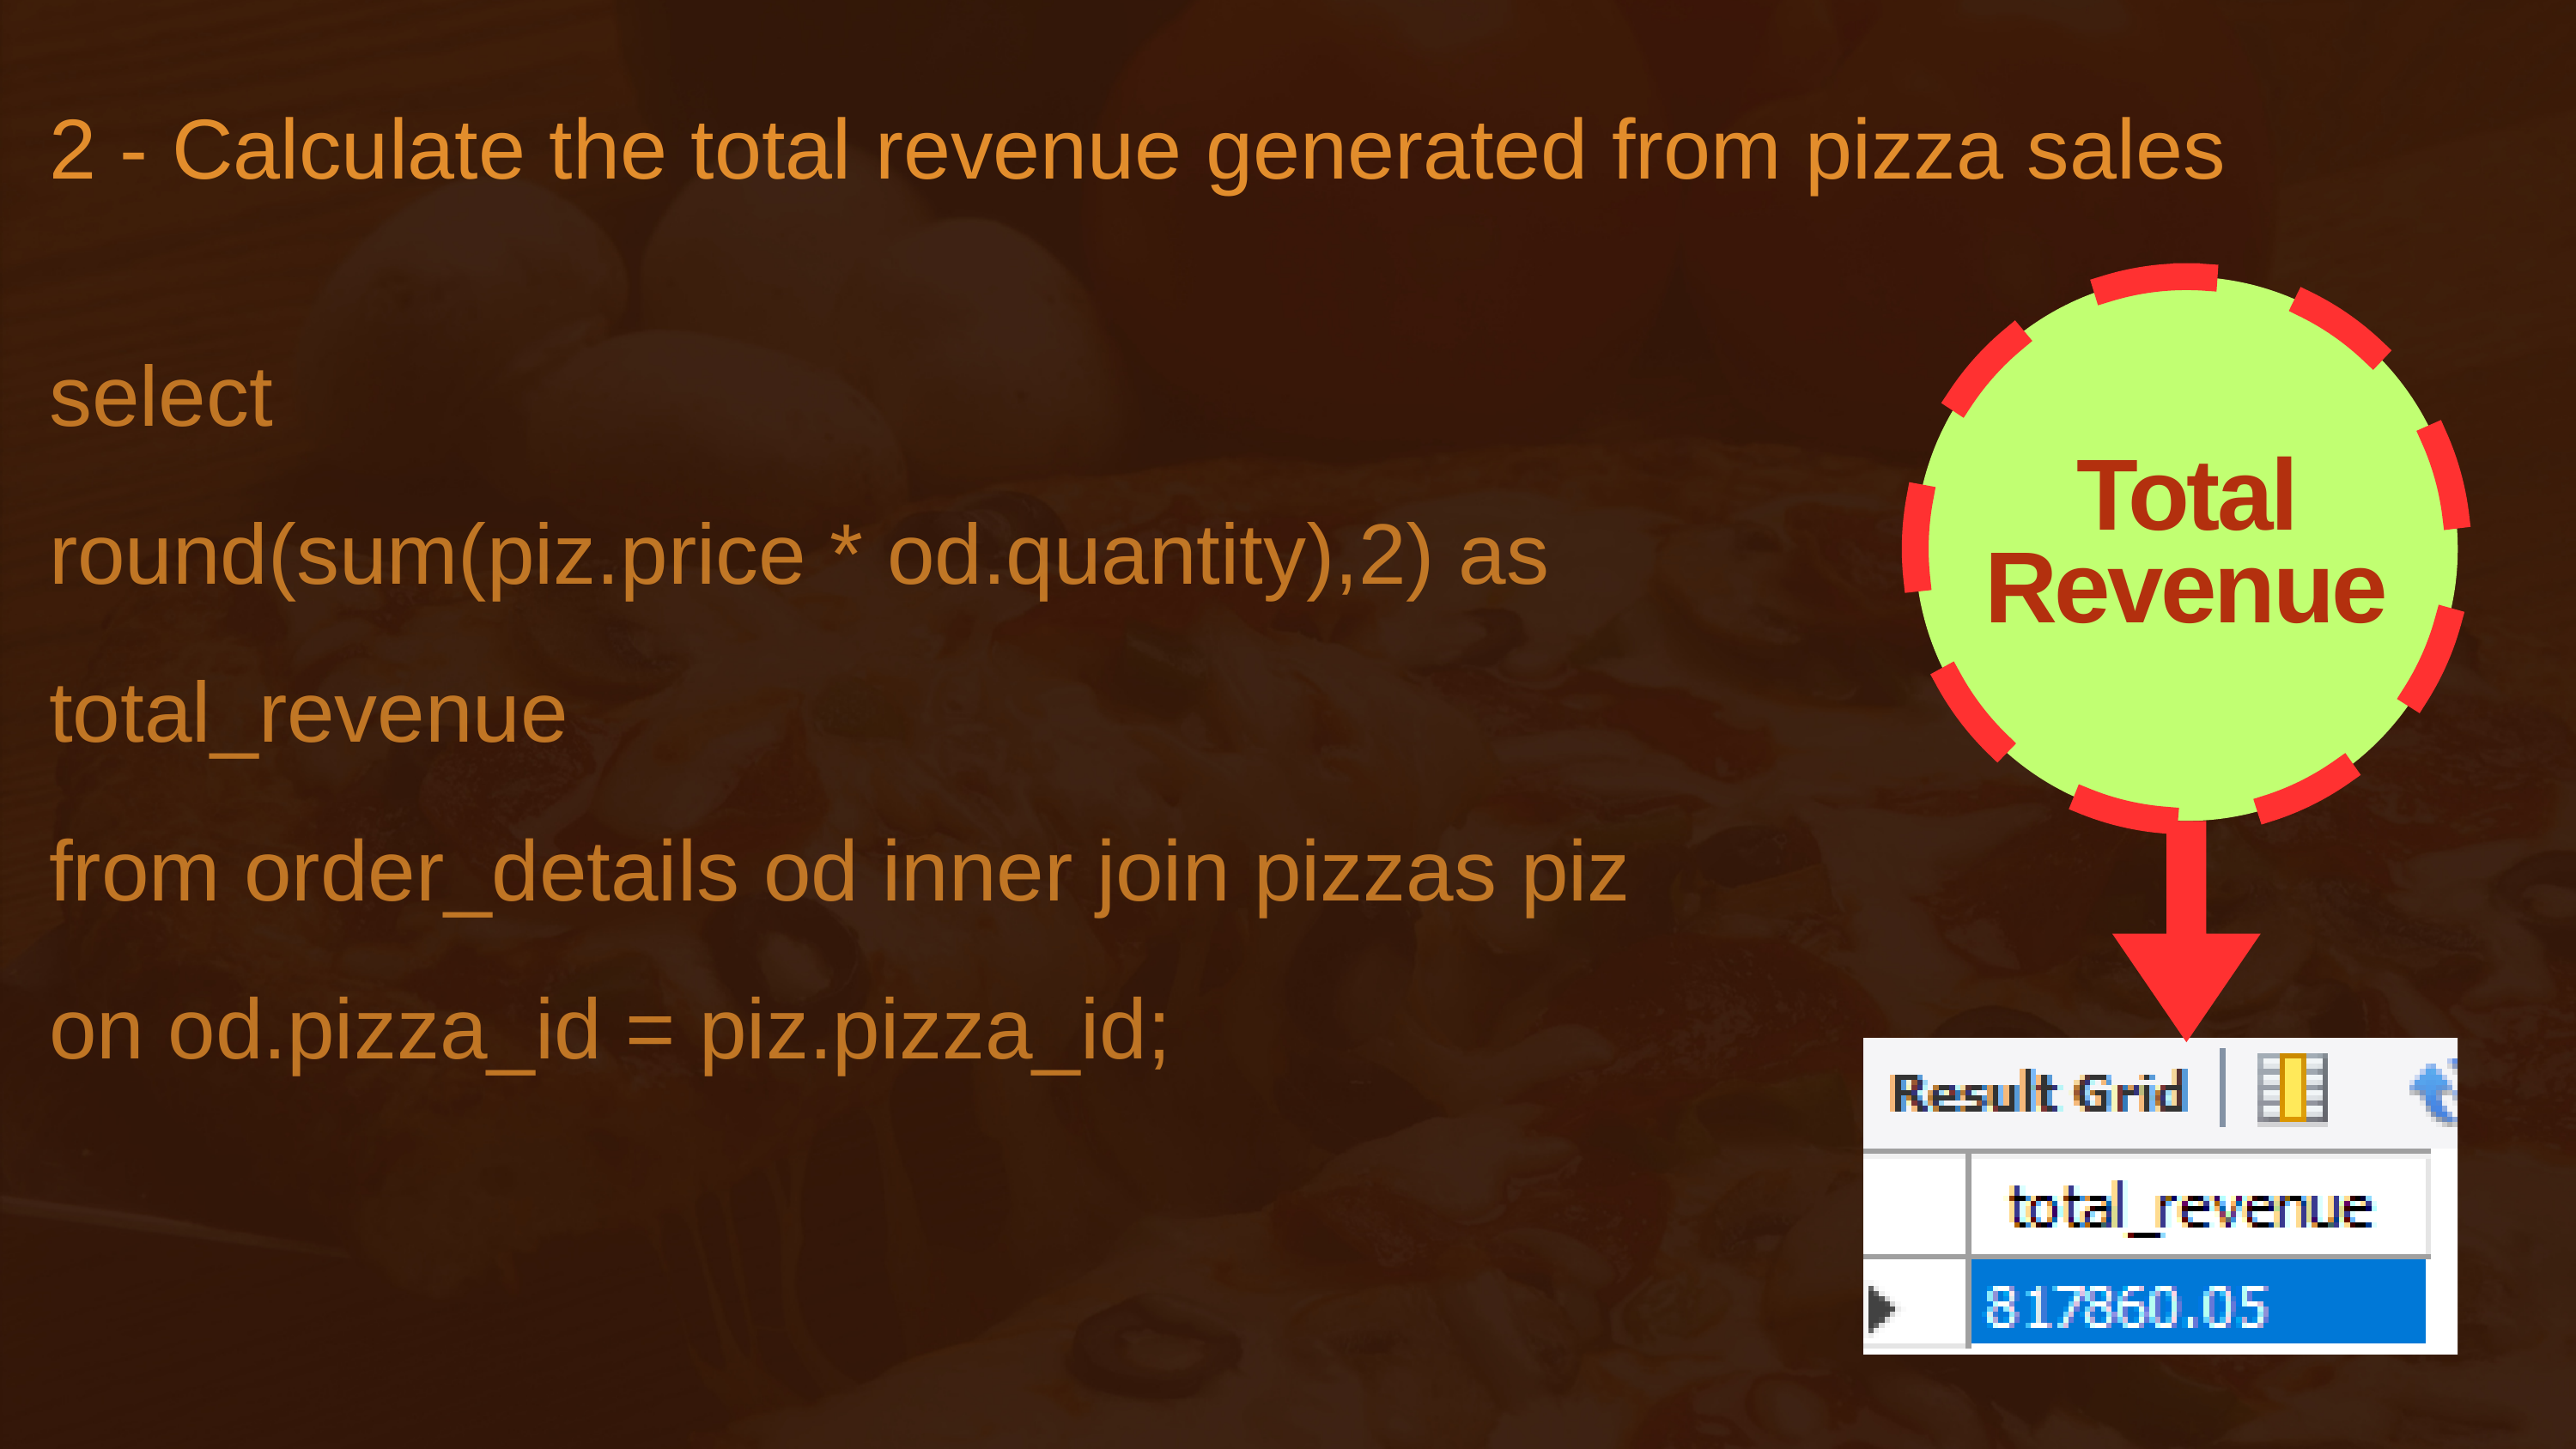

2 - Calculate the total revenue generated from pizza sales

select
round(sum(piz.price * od.quantity),2) as total_revenue
from order_details od inner join pizzas piz
on od.pizza_id = piz.pizza_id;
Total Revenue